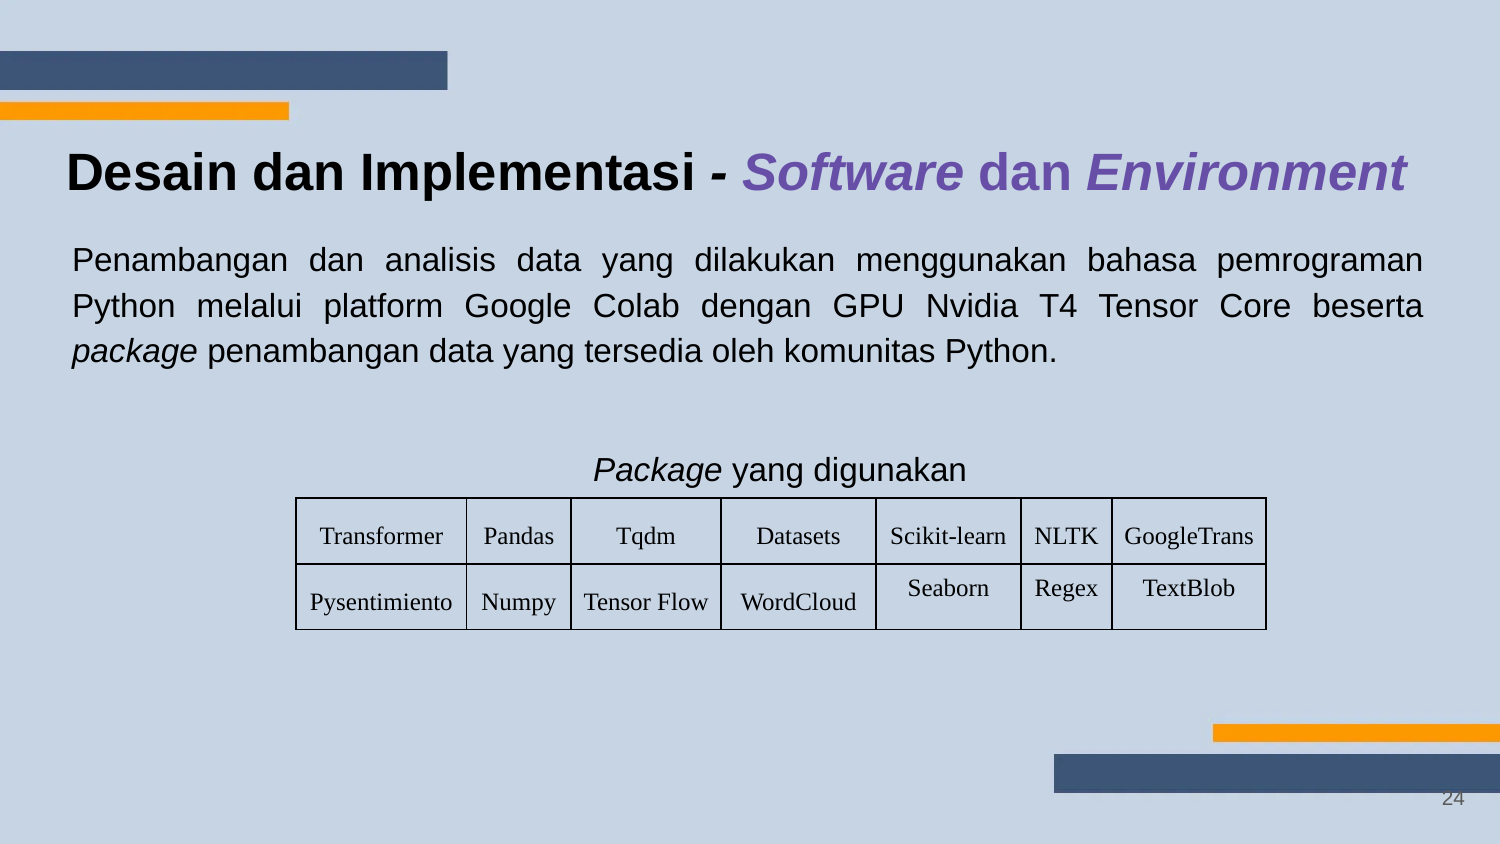

# Desain dan Implementasi - Software dan Environment
Penambangan dan analisis data yang dilakukan menggunakan bahasa pemrograman Python melalui platform Google Colab dengan GPU Nvidia T4 Tensor Core beserta package penambangan data yang tersedia oleh komunitas Python.
Package yang digunakan
| Transformer | Pandas | Tqdm | Datasets | Scikit-learn | NLTK | GoogleTrans |
| --- | --- | --- | --- | --- | --- | --- |
| Pysentimiento | Numpy | Tensor Flow | WordCloud | Seaborn | Regex | TextBlob |
24